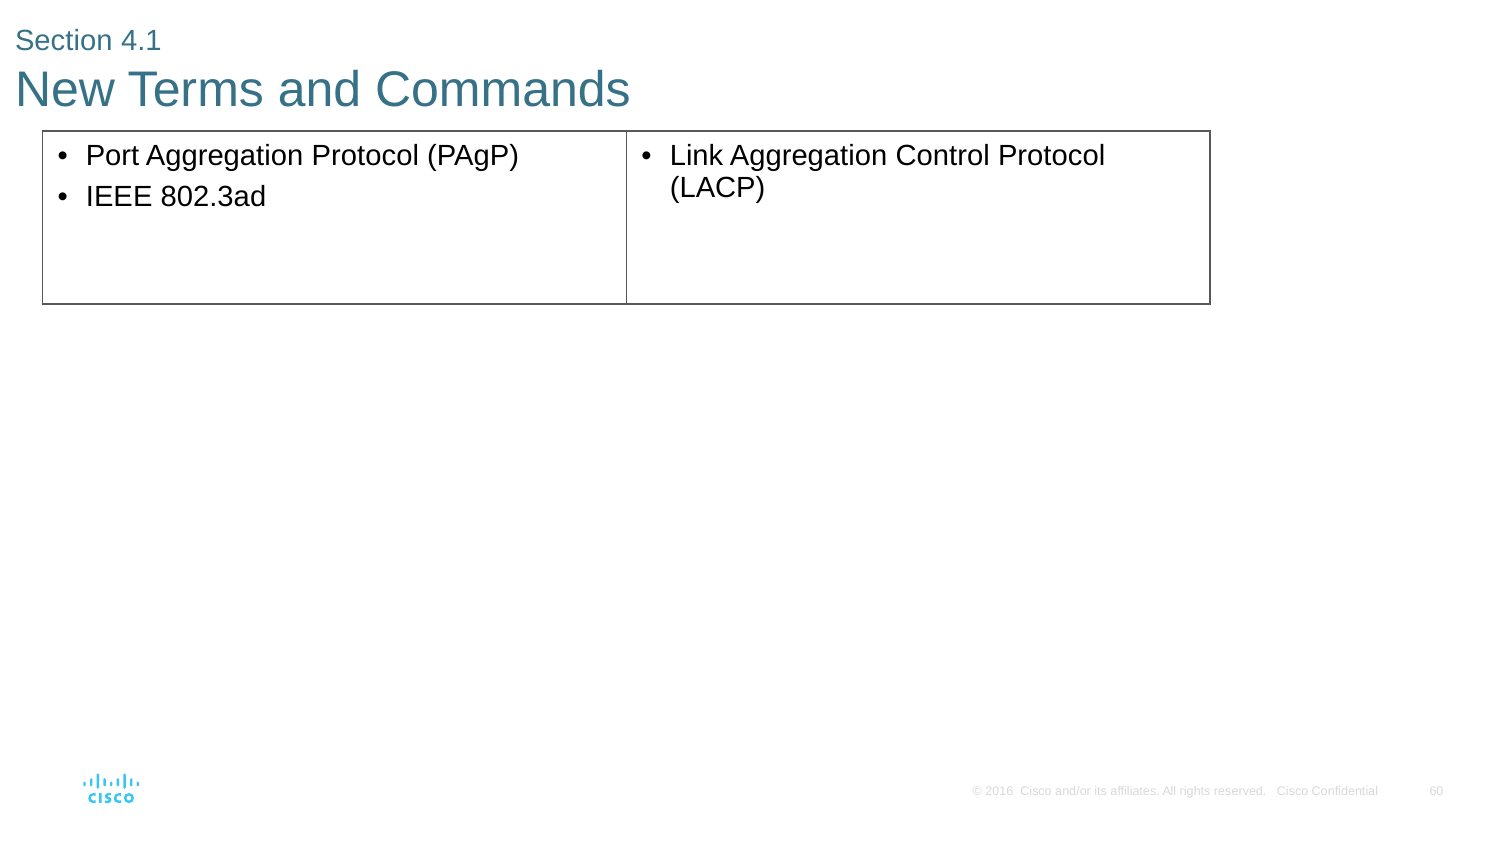

# Section 4.1 New Terms and Commands
| Port Aggregation Protocol (PAgP) IEEE 802.3ad | Link Aggregation Control Protocol (LACP) |
| --- | --- |